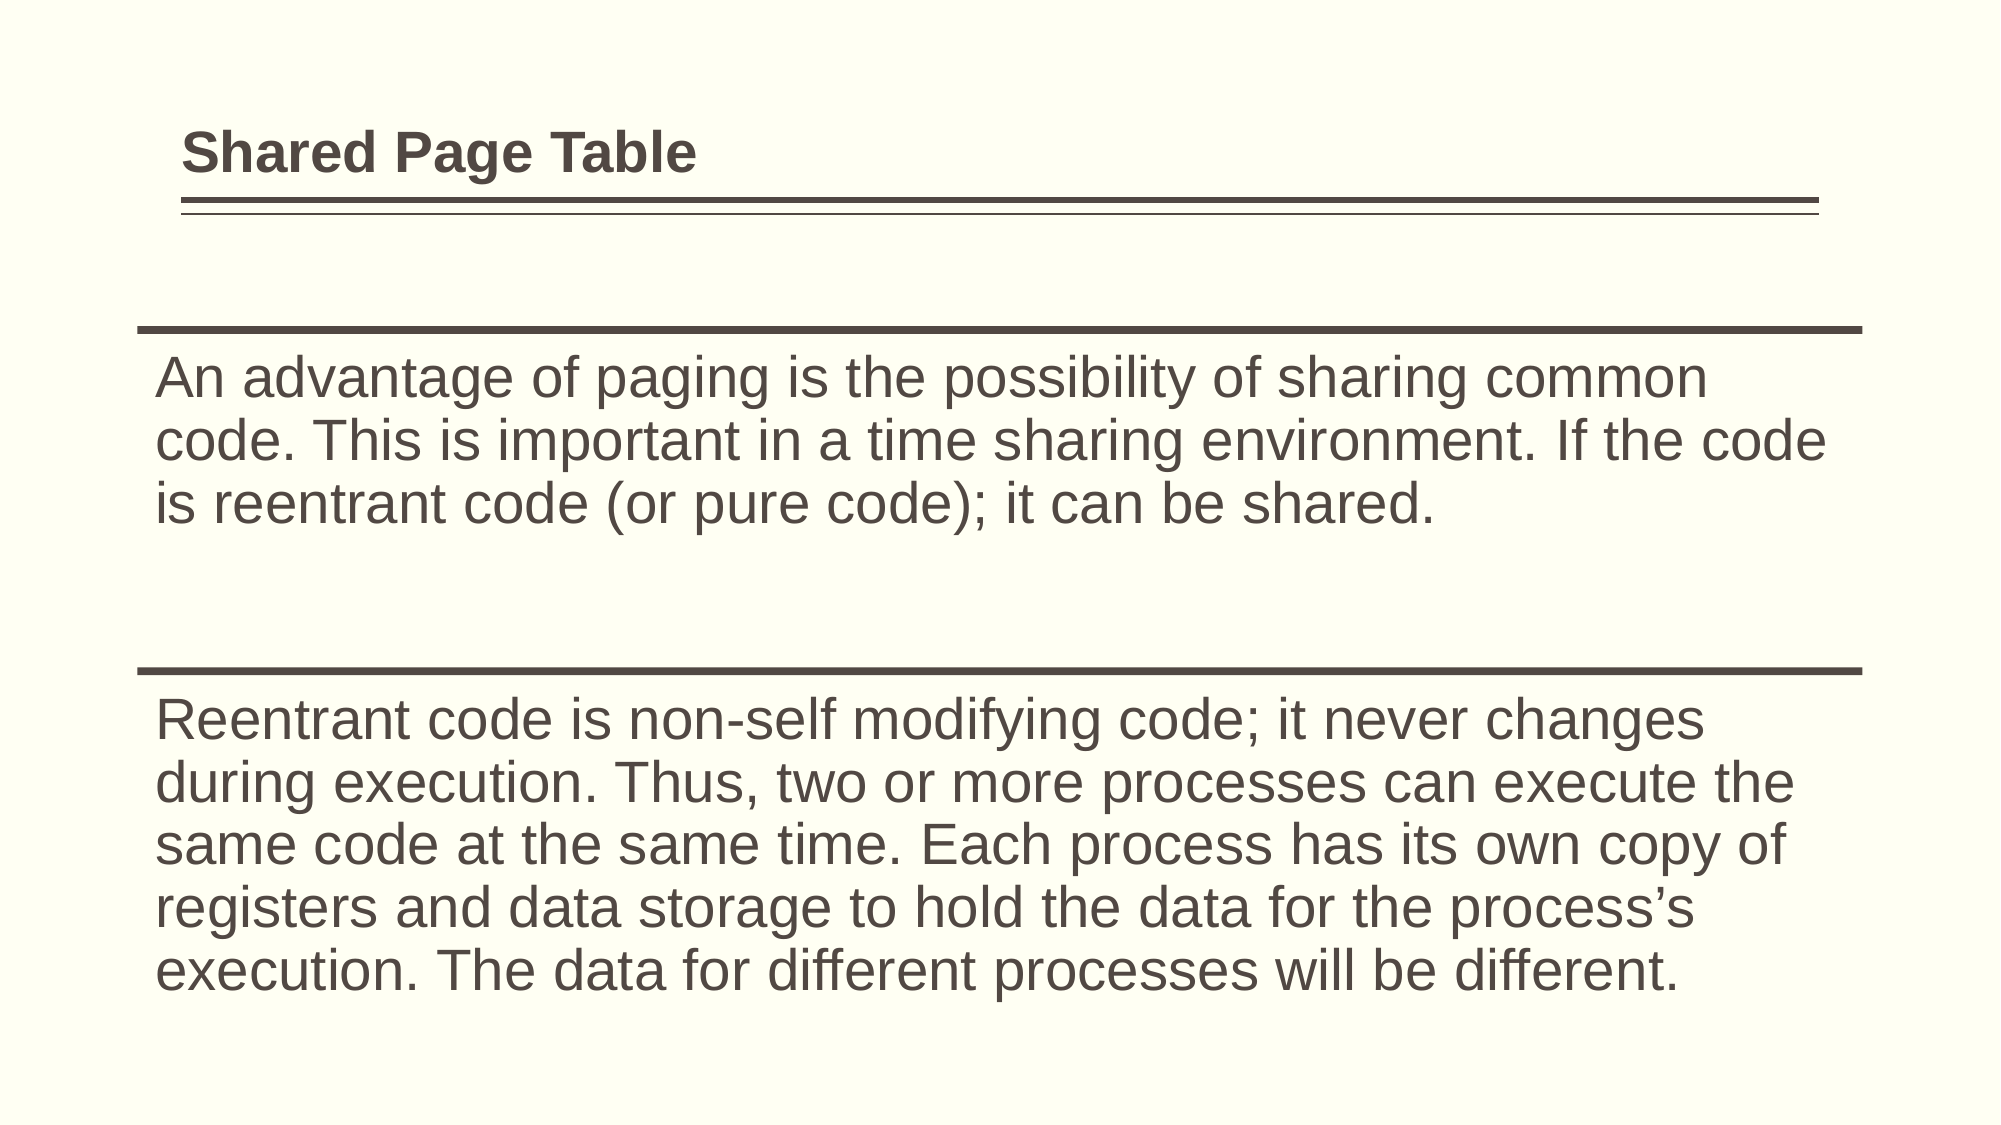

# Shared Page Table
An advantage of paging is the possibility of sharing common code. This is important in a time sharing environment. If the code is reentrant code (or pure code); it can be shared.
Reentrant code is non-self modifying code; it never changes during execution. Thus, two or more processes can execute the same code at the same time. Each process has its own copy of registers and data storage to hold the data for the process’s execution. The data for different processes will be different.